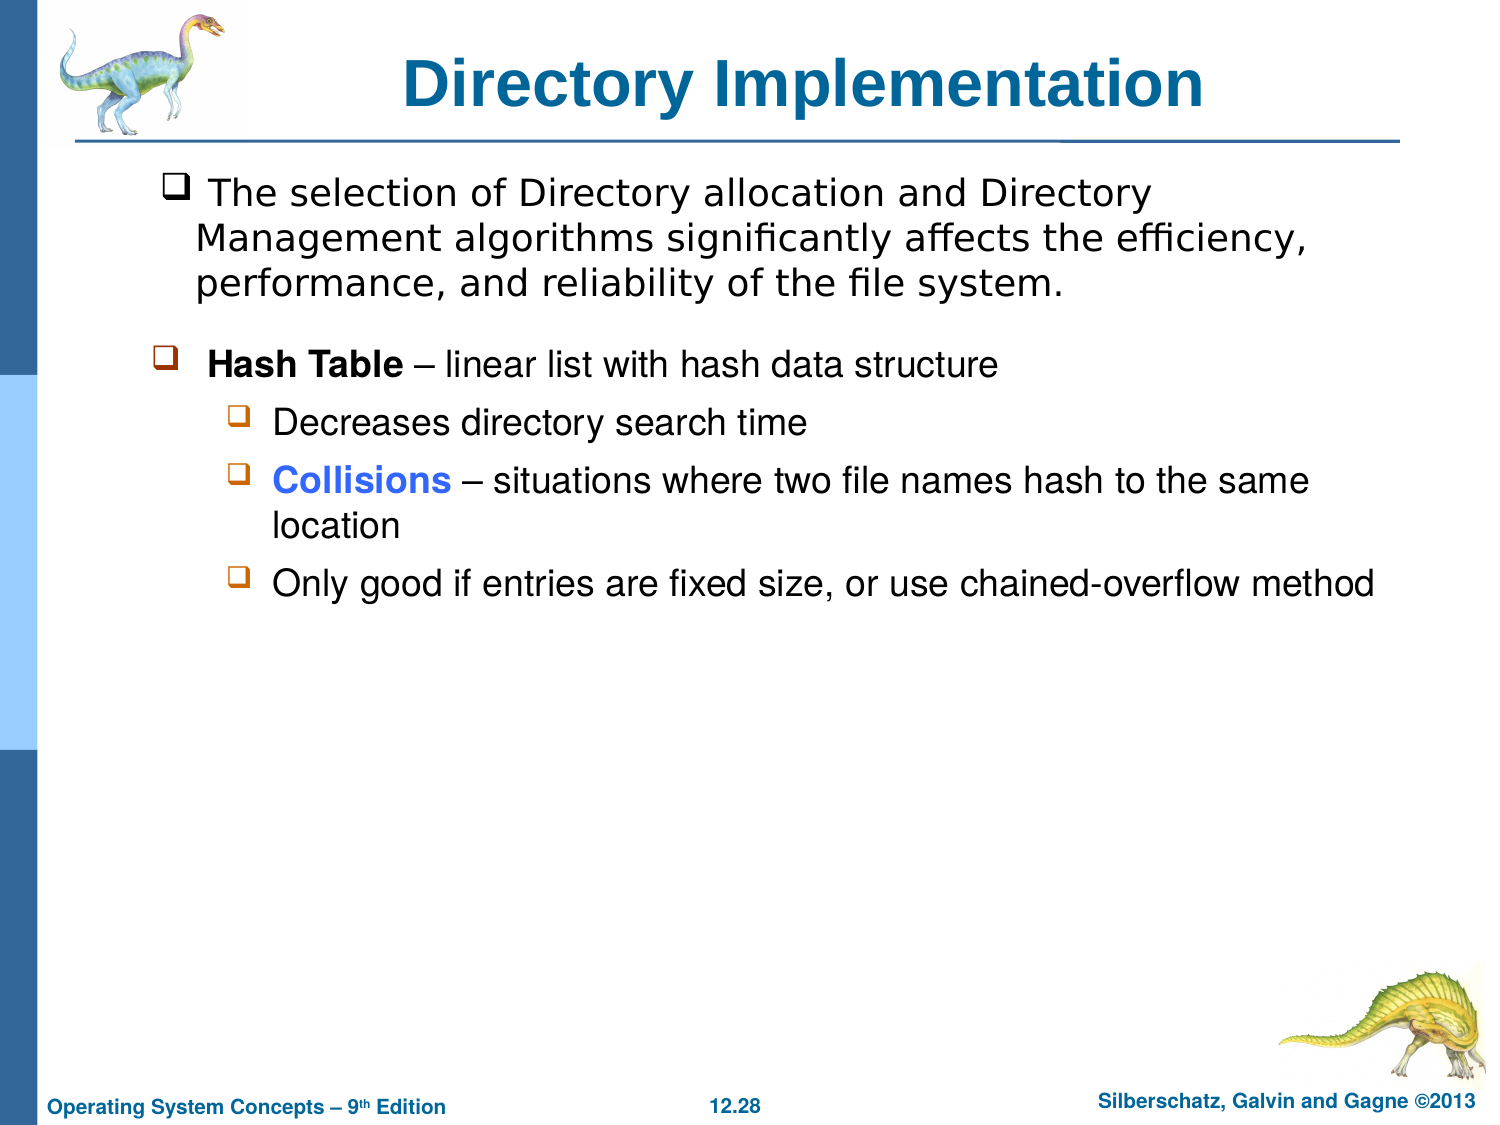

# Directory Implementation
 The selection of Directory allocation and Directory Management algorithms significantly affects the efficiency, performance, and reliability of the file system.
Hash Table – linear list with hash data structure
Decreases directory search time
Collisions – situations where two file names hash to the same location
Only good if entries are fixed size, or use chained-overflow method